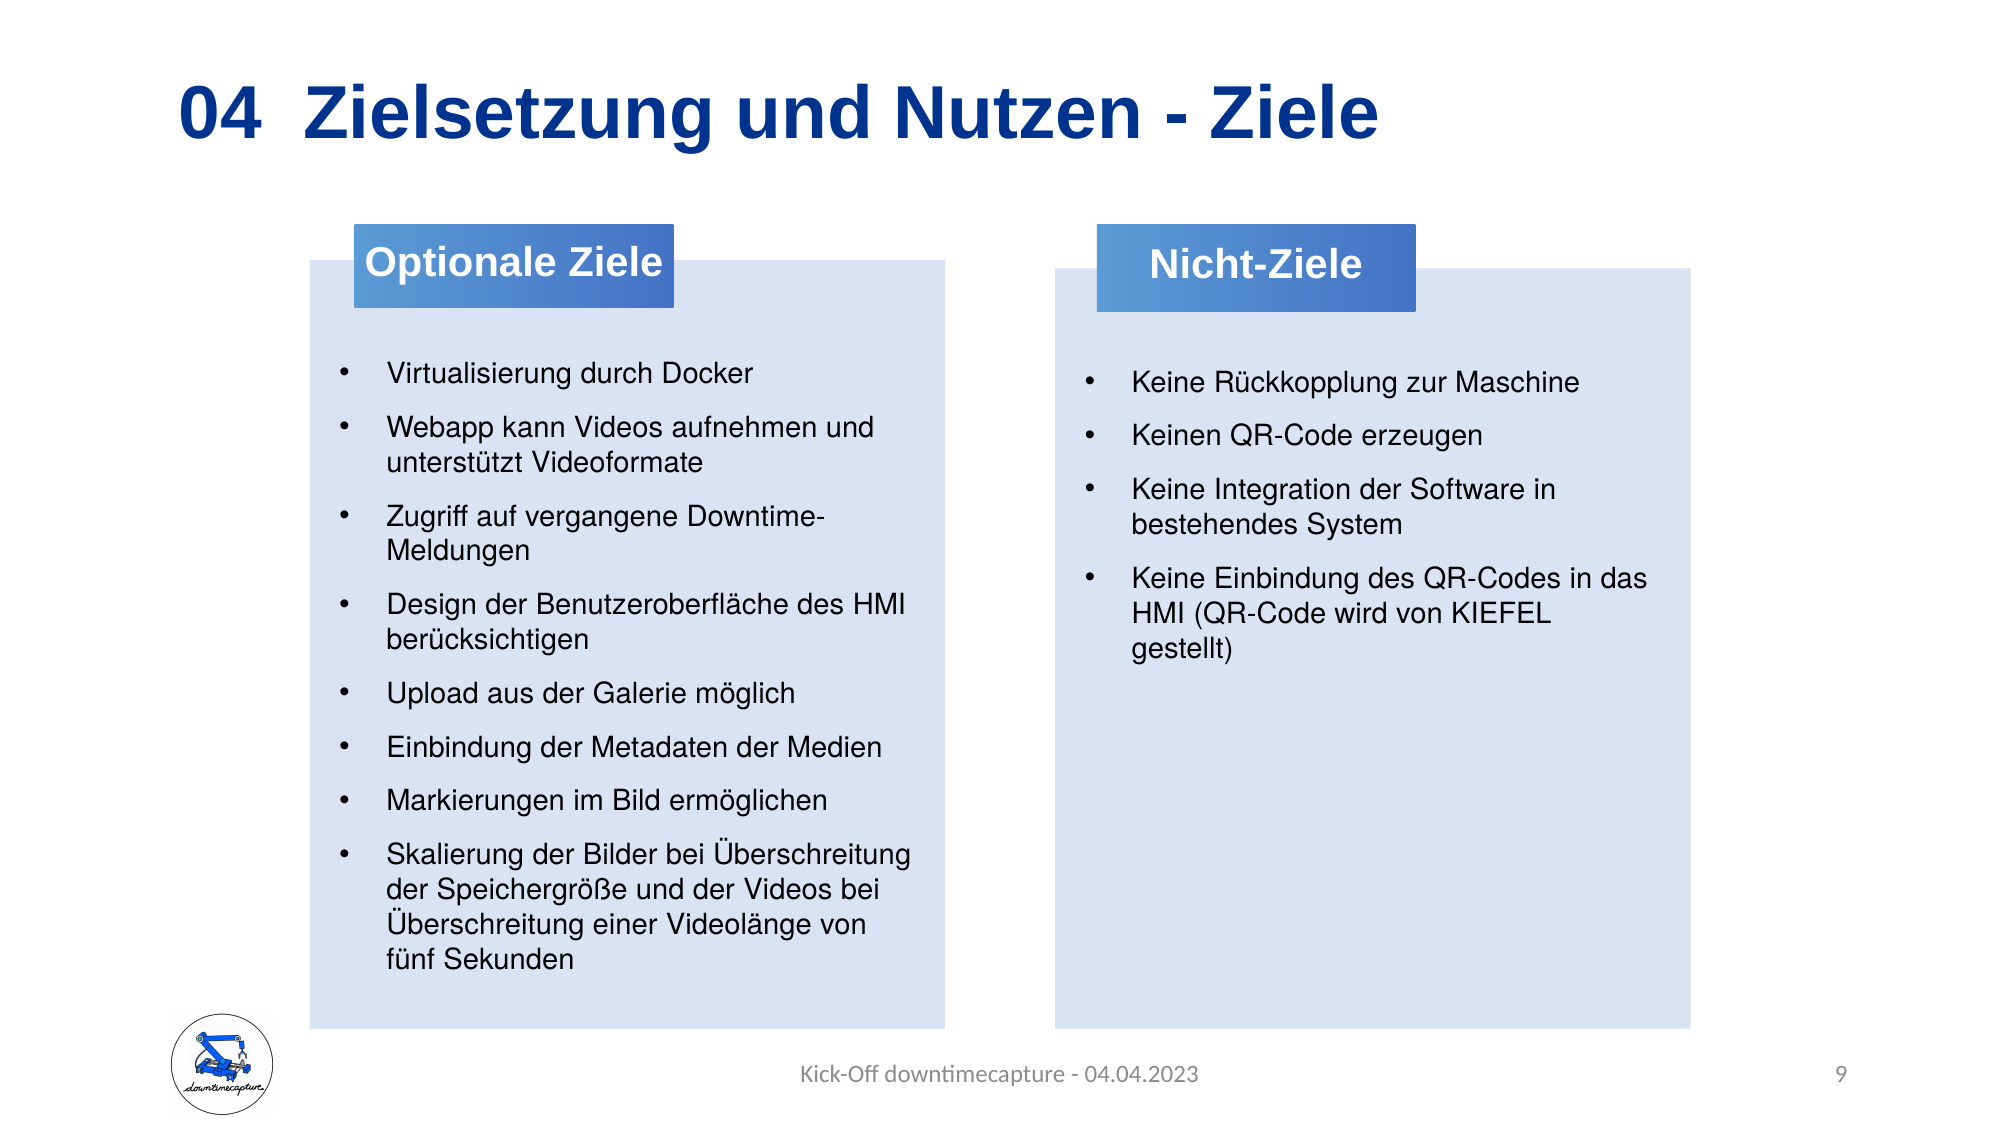

# 04  Zielsetzung und Nutzen - Ziele
Nicht-Ziele
Keine Rückkopplung zur Maschine
Keinen QR-Code erzeugen
Keine Integration der Software in bestehendes System
Keine Einbindung des QR-Codes in das HMI (QR-Code wird von KIEFEL gestellt)
Optionale Ziele
Virtualisierung durch Docker
Webapp kann Videos aufnehmen und unterstützt Videoformate
Zugriff auf vergangene Downtime-Meldungen
Design der Benutzeroberfläche des HMI berücksichtigen
Upload aus der Galerie möglich
Einbindung der Metadaten der Medien
Markierungen im Bild ermöglichen
Skalierung der Bilder bei Überschreitung der Speichergröße und der Videos bei Überschreitung einer Videolänge von fünf Sekunden
Kick-Off downtimecapture - 04.04.2023
9